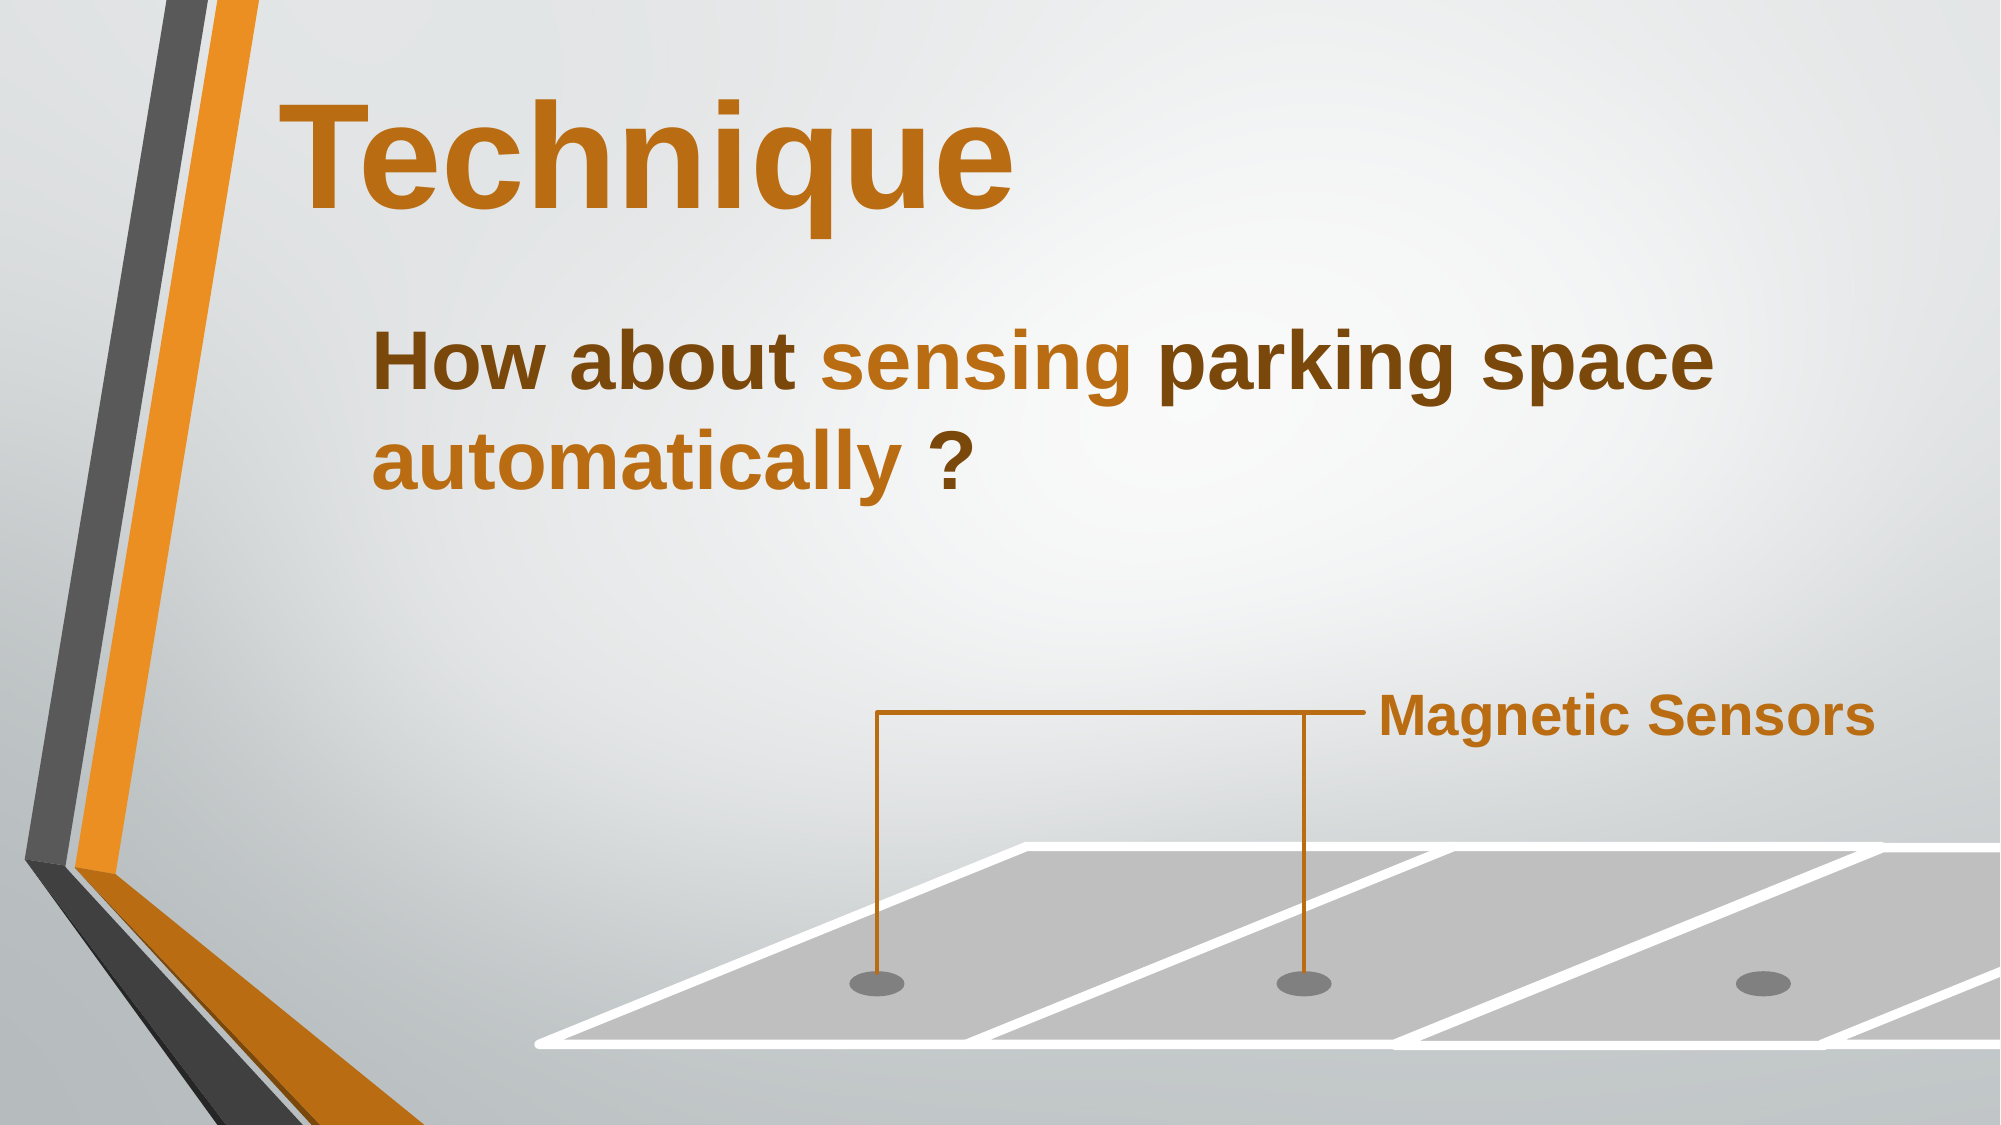

# Technique
How about sensing parking space automatically ?
Magnetic Sensors